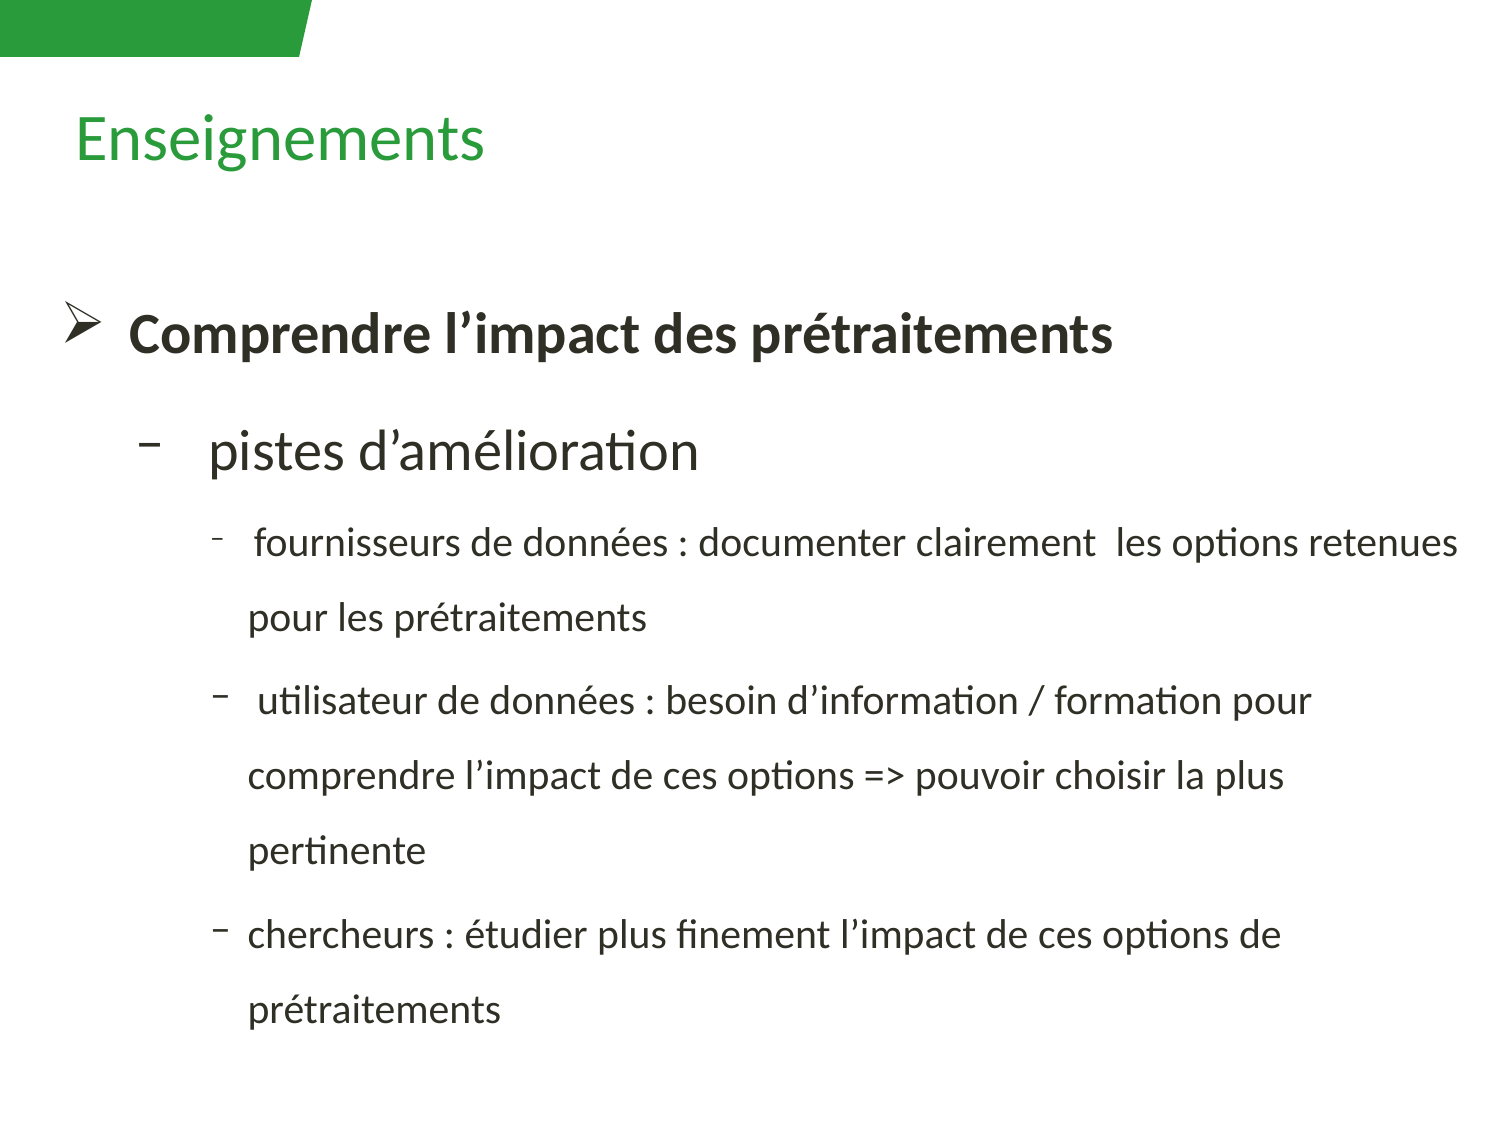

# Enseignements

 Comprendre l’impact des prétraitements
  pistes d’amélioration
 fournisseurs de données : documenter clairement  les options retenues pour les prétraitements
 utilisateur de données : besoin d’information / formation pour comprendre l’impact de ces options => pouvoir choisir la plus pertinente
chercheurs : étudier plus finement l’impact de ces options de prétraitements